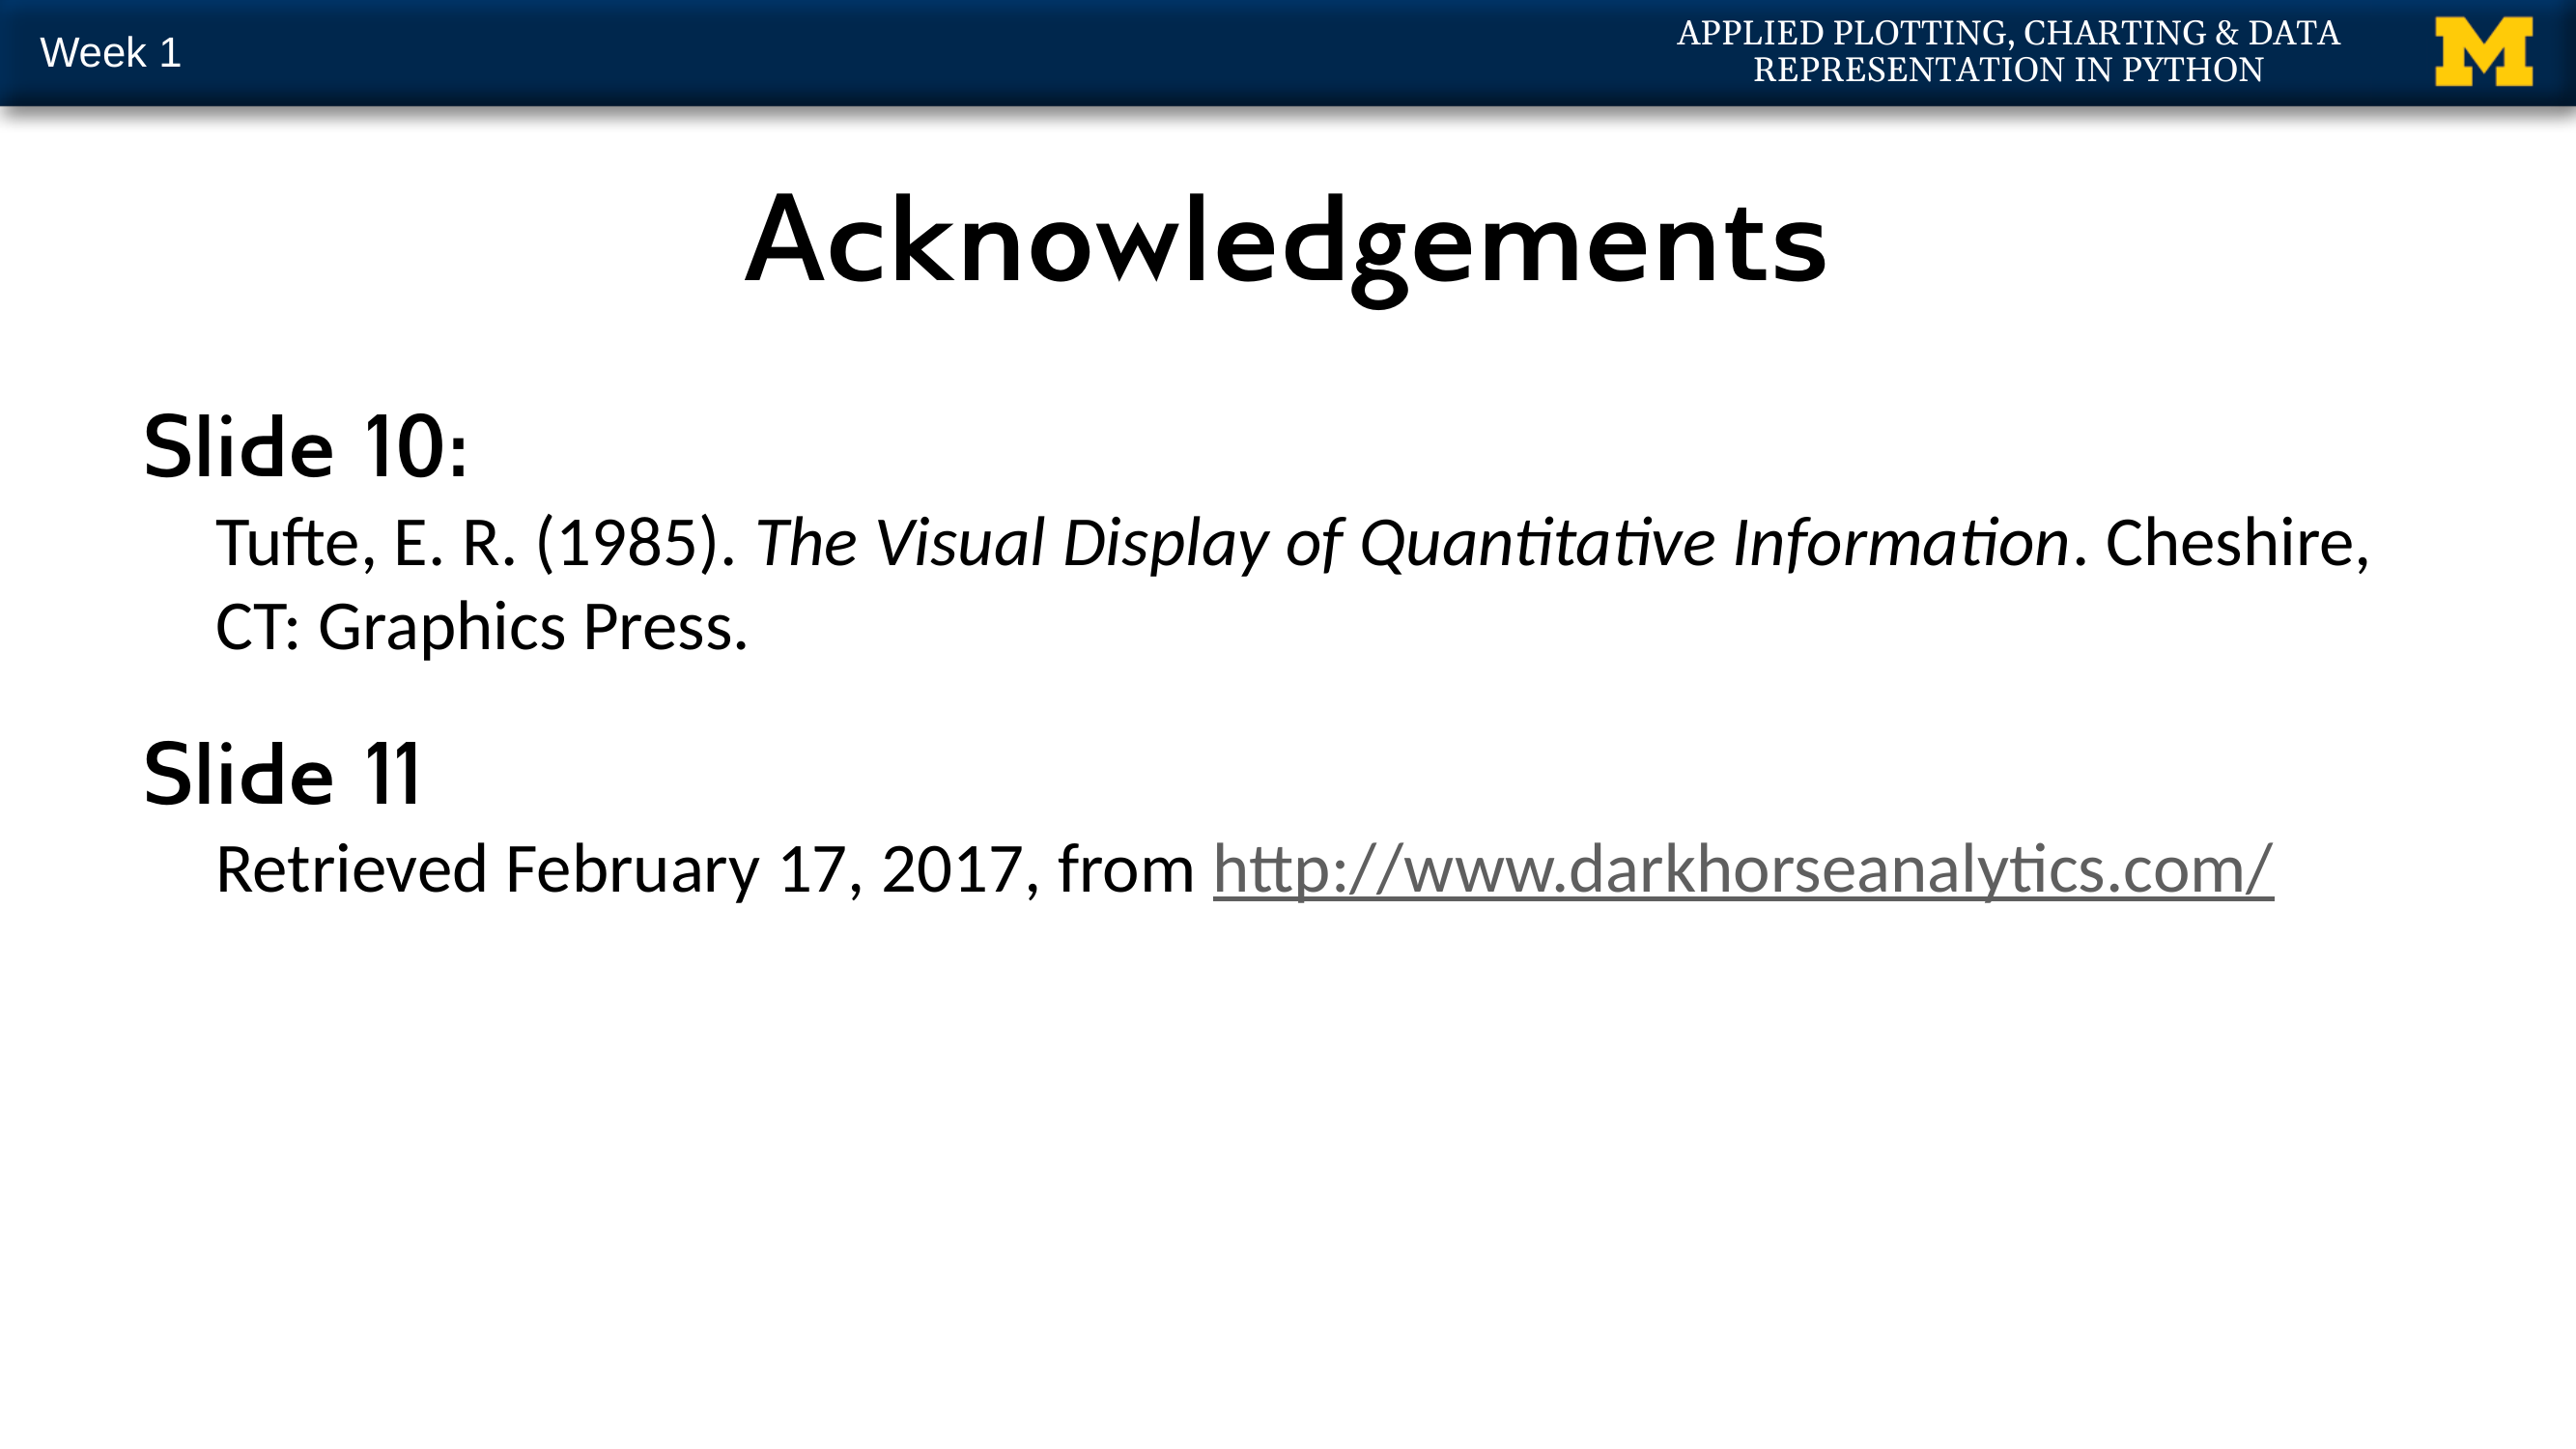

# Acknowledgements
Slide 10:
Tufte, E. R. (1985). The Visual Display of Quantitative Information. Cheshire, CT: Graphics Press.

Slide 11
Retrieved February 17, 2017, from http://www.darkhorseanalytics.com/